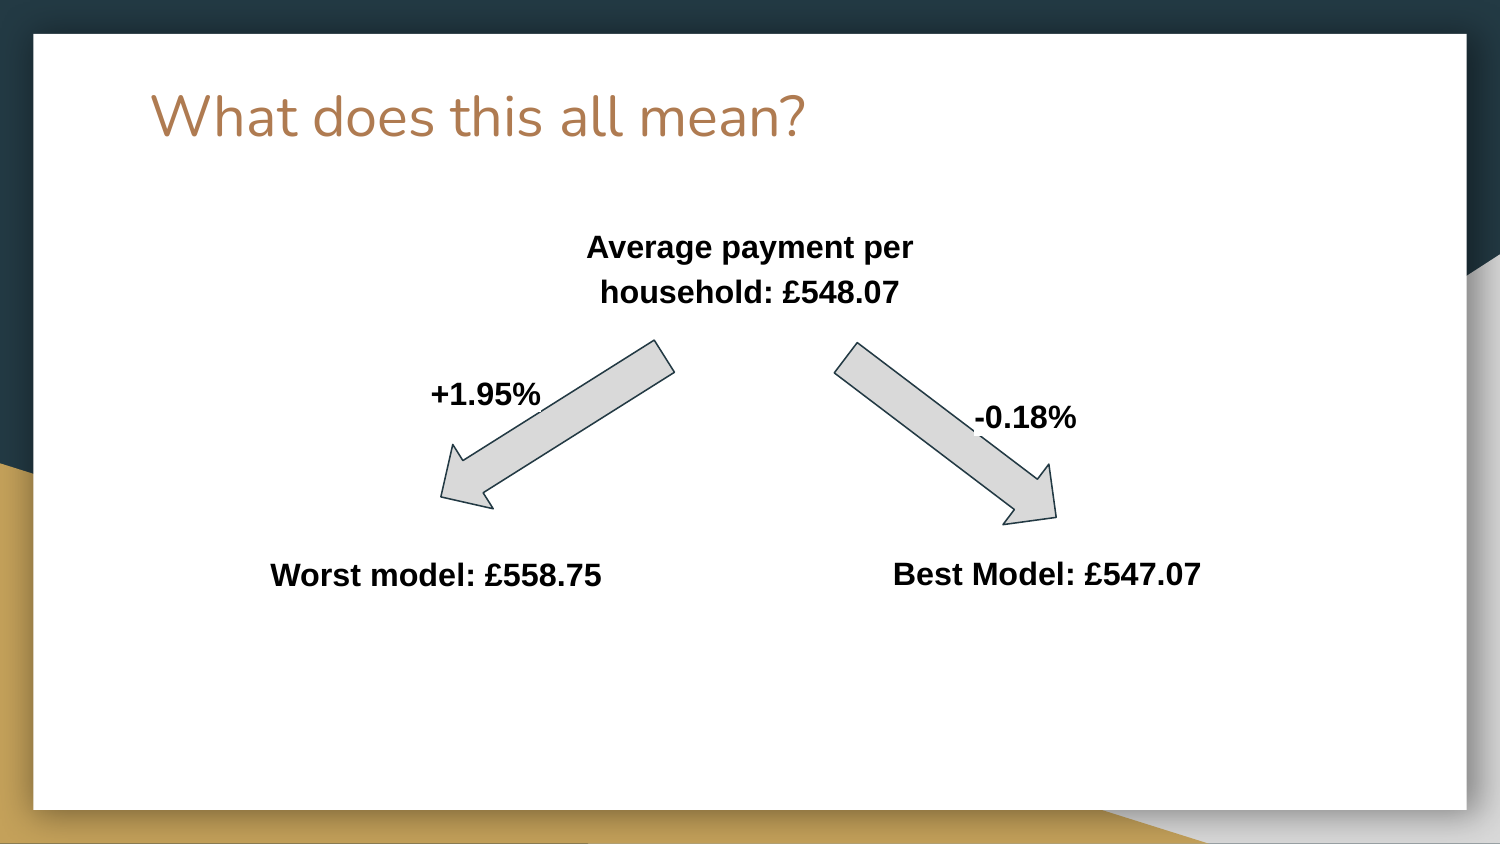

# What does this all mean?
Average payment per household: £548.07
+1.95%
-0.18%

Best Model: £547.07
Worst model: £558.75